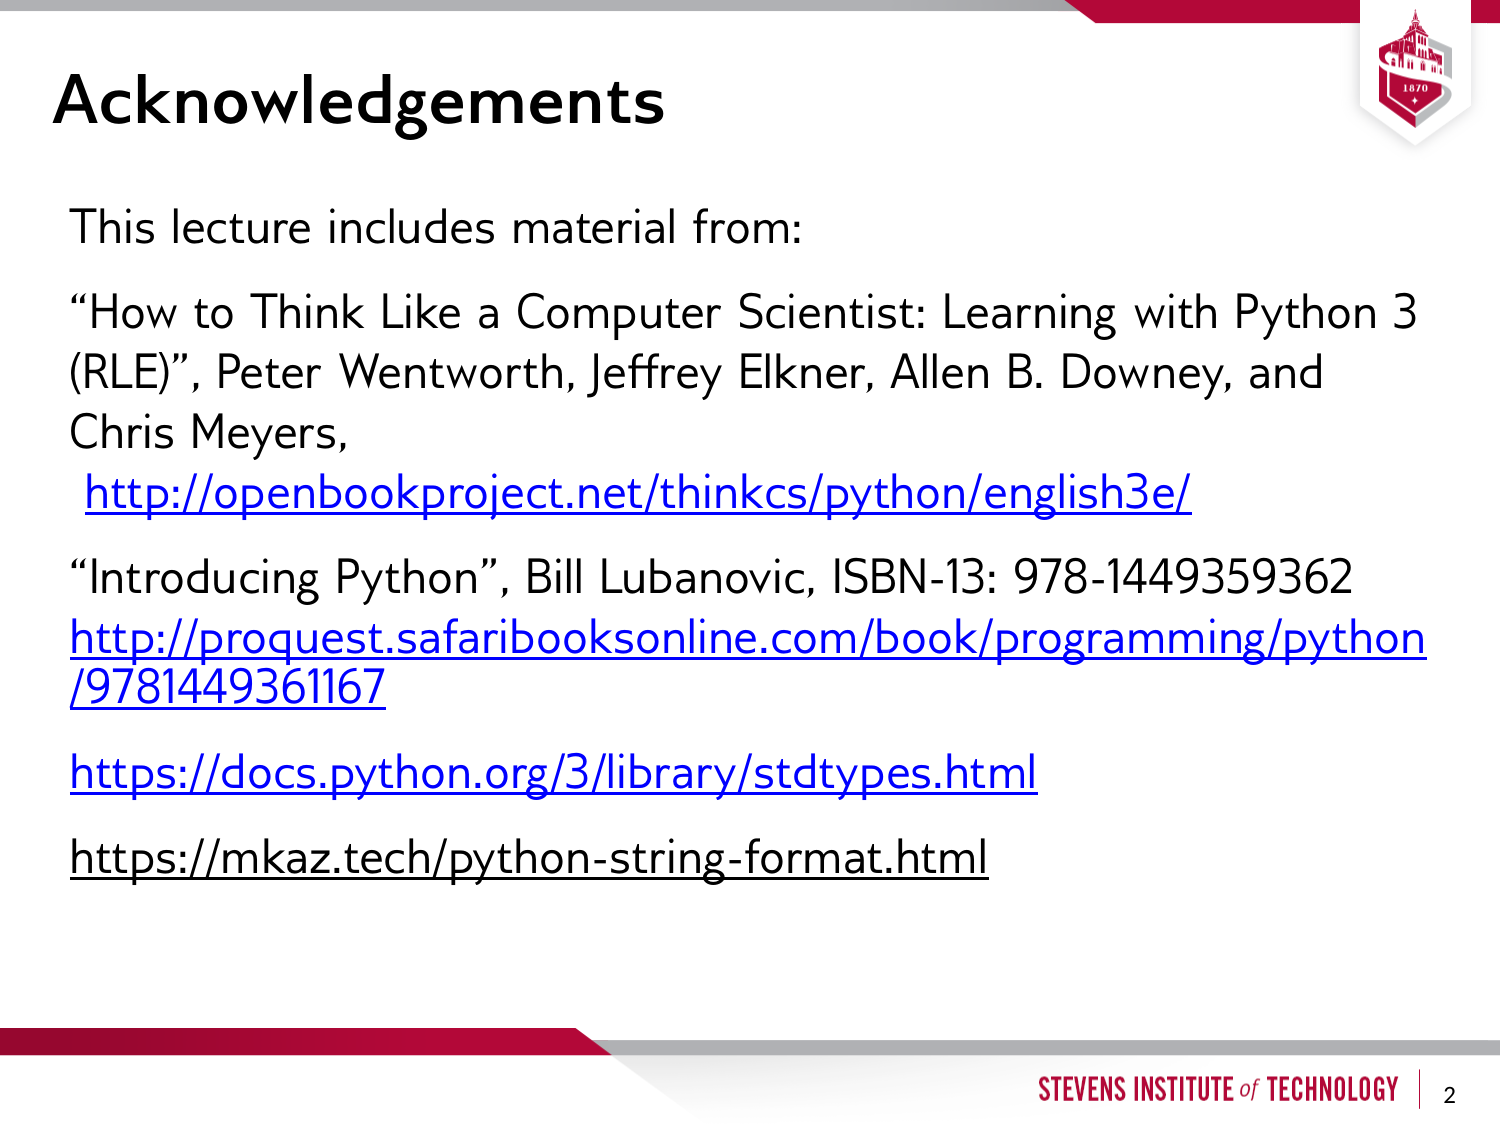

# Acknowledgements
This lecture includes material from:
“How to Think Like a Computer Scientist: Learning with Python 3 (RLE)”, Peter Wentworth, Jeffrey Elkner, Allen B. Downey, and Chris Meyers,
 http://openbookproject.net/thinkcs/python/english3e/
“Introducing Python”, Bill Lubanovic, ISBN-13: 978-1449359362
http://proquest.safaribooksonline.com/book/programming/python/9781449361167
https://docs.python.org/3/library/stdtypes.html
https://mkaz.tech/python-string-format.html

2